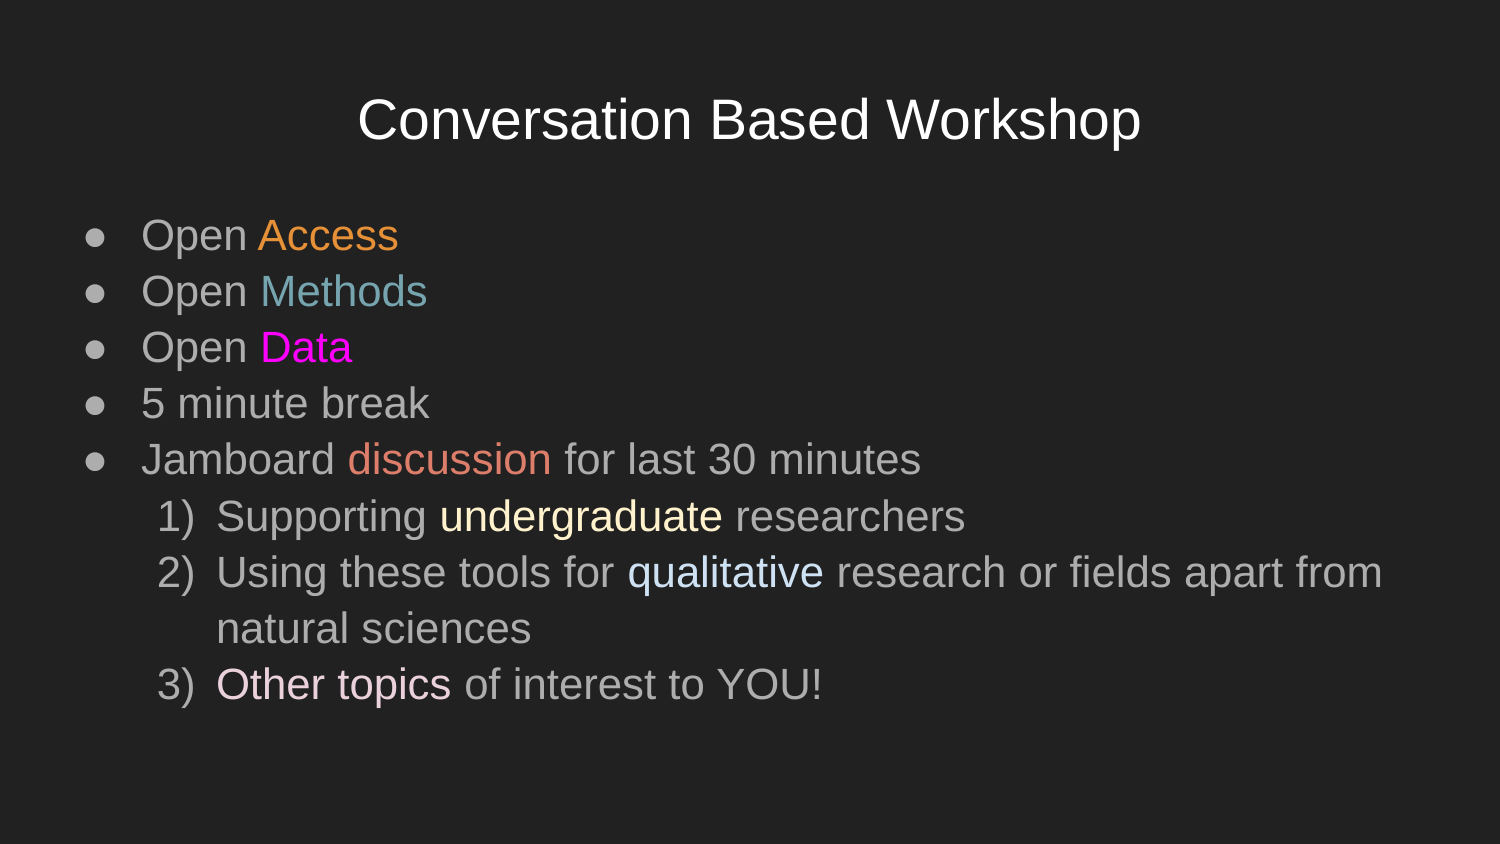

# Conversation Based Workshop
Open Access
Open Methods
Open Data
5 minute break
Jamboard discussion for last 30 minutes
Supporting undergraduate researchers
Using these tools for qualitative research or fields apart from natural sciences
Other topics of interest to YOU!